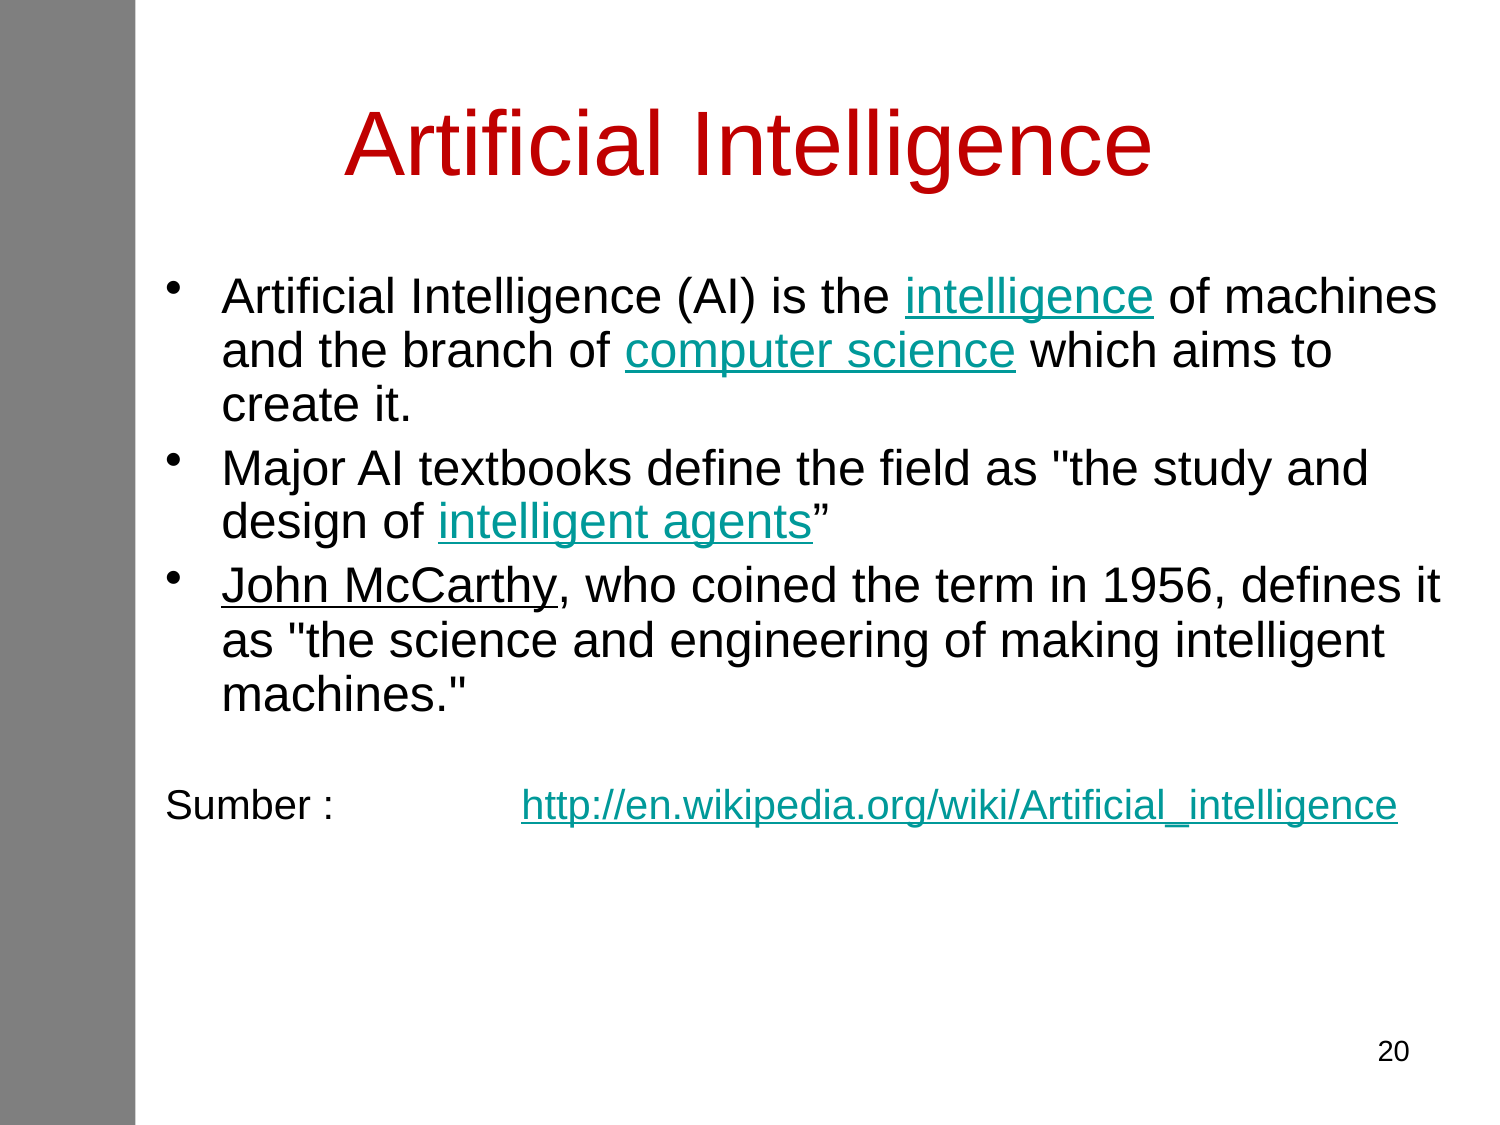

# Artificial Intelligence
Artificial Intelligence (AI) is the intelligence of machines and the branch of computer science which aims to create it.
Major AI textbooks define the field as "the study and design of intelligent agents”
John McCarthy, who coined the term in 1956, defines it as "the science and engineering of making intelligent machines."

Sumber :		http://en.wikipedia.org/wiki/Artificial_intelligence
20